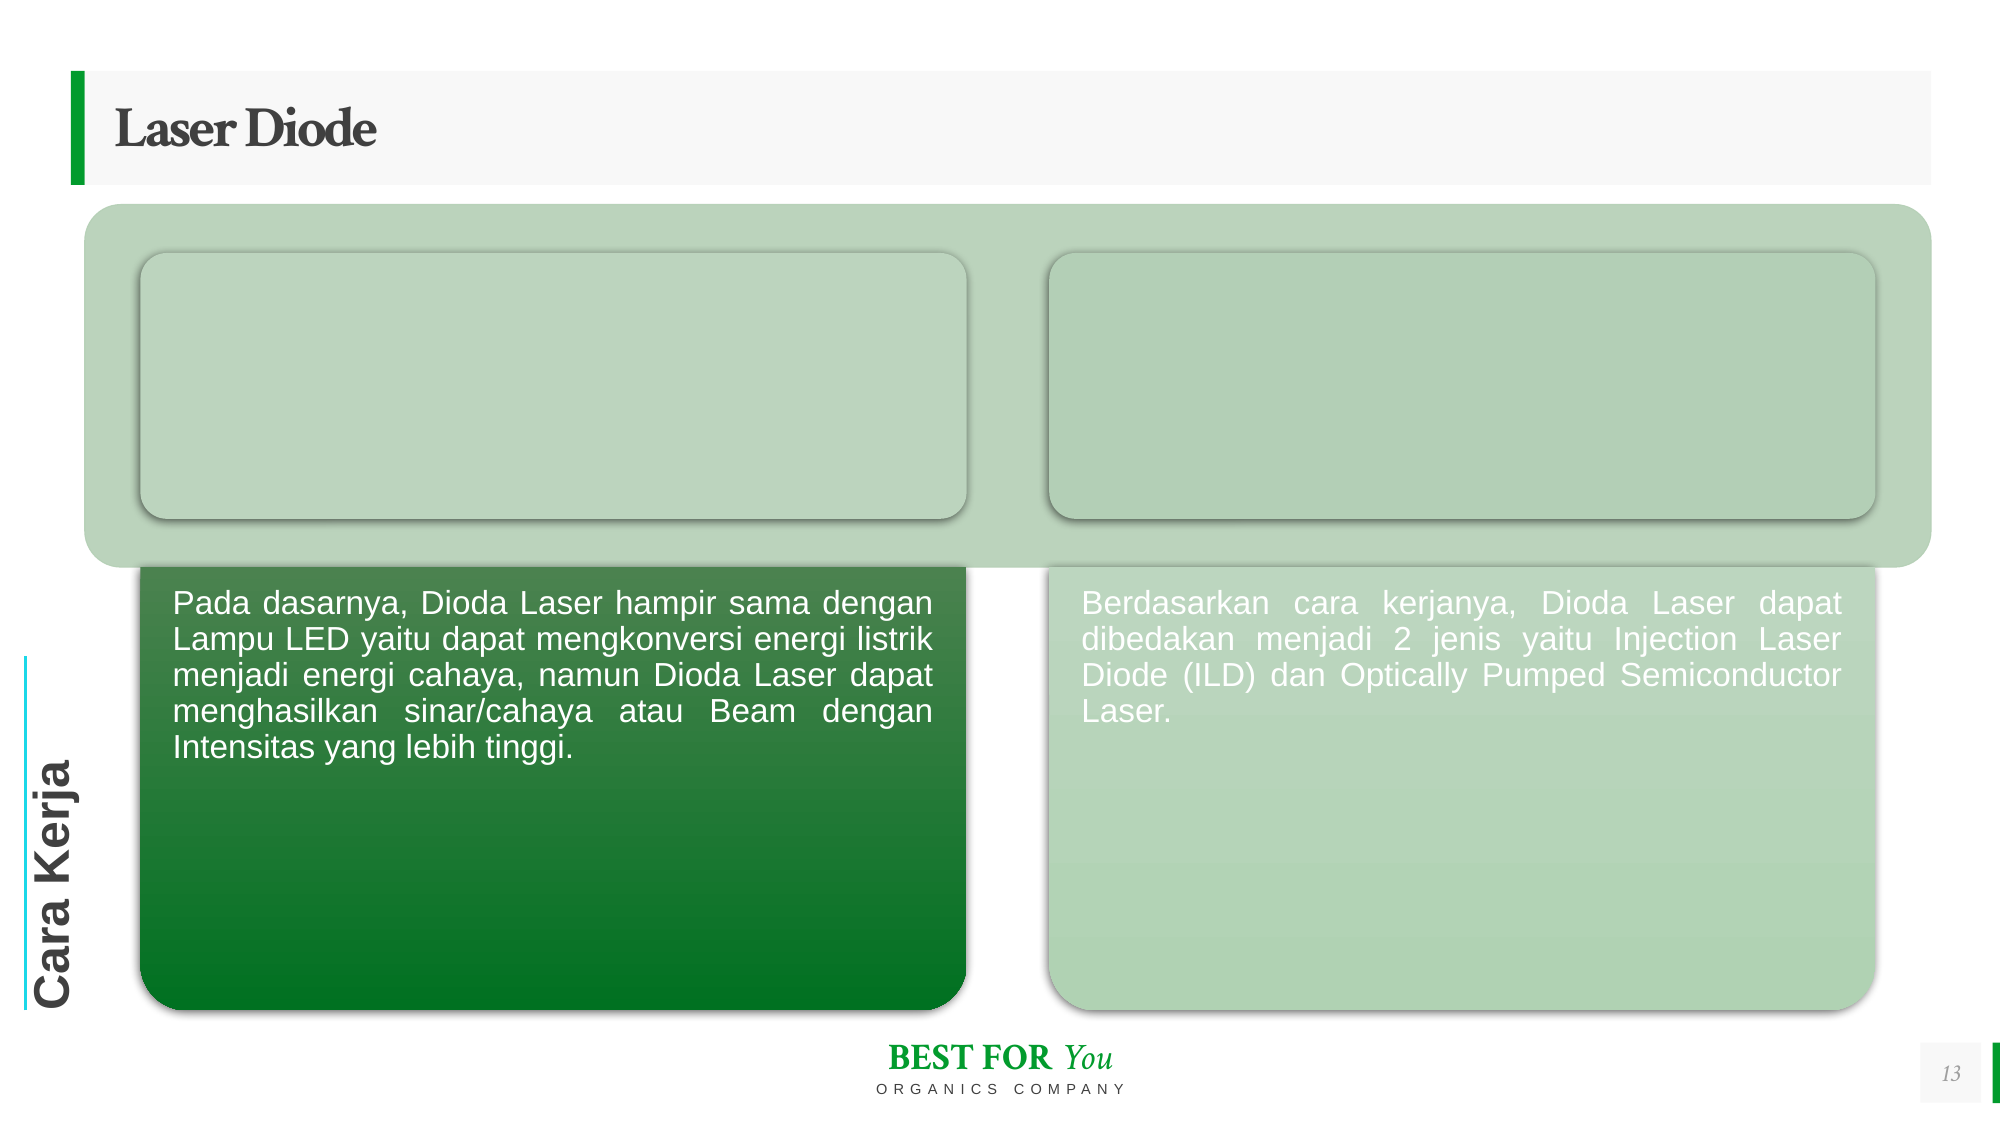

# Laser Diode
Pada dasarnya, Dioda Laser hampir sama dengan Lampu LED yaitu dapat mengkonversi energi listrik menjadi energi cahaya, namun Dioda Laser dapat menghasilkan sinar/cahaya atau Beam dengan Intensitas yang lebih tinggi.
Berdasarkan cara kerjanya, Dioda Laser dapat dibedakan menjadi 2 jenis yaitu Injection Laser Diode (ILD) dan Optically Pumped Semiconductor Laser.
Cara Kerja
13